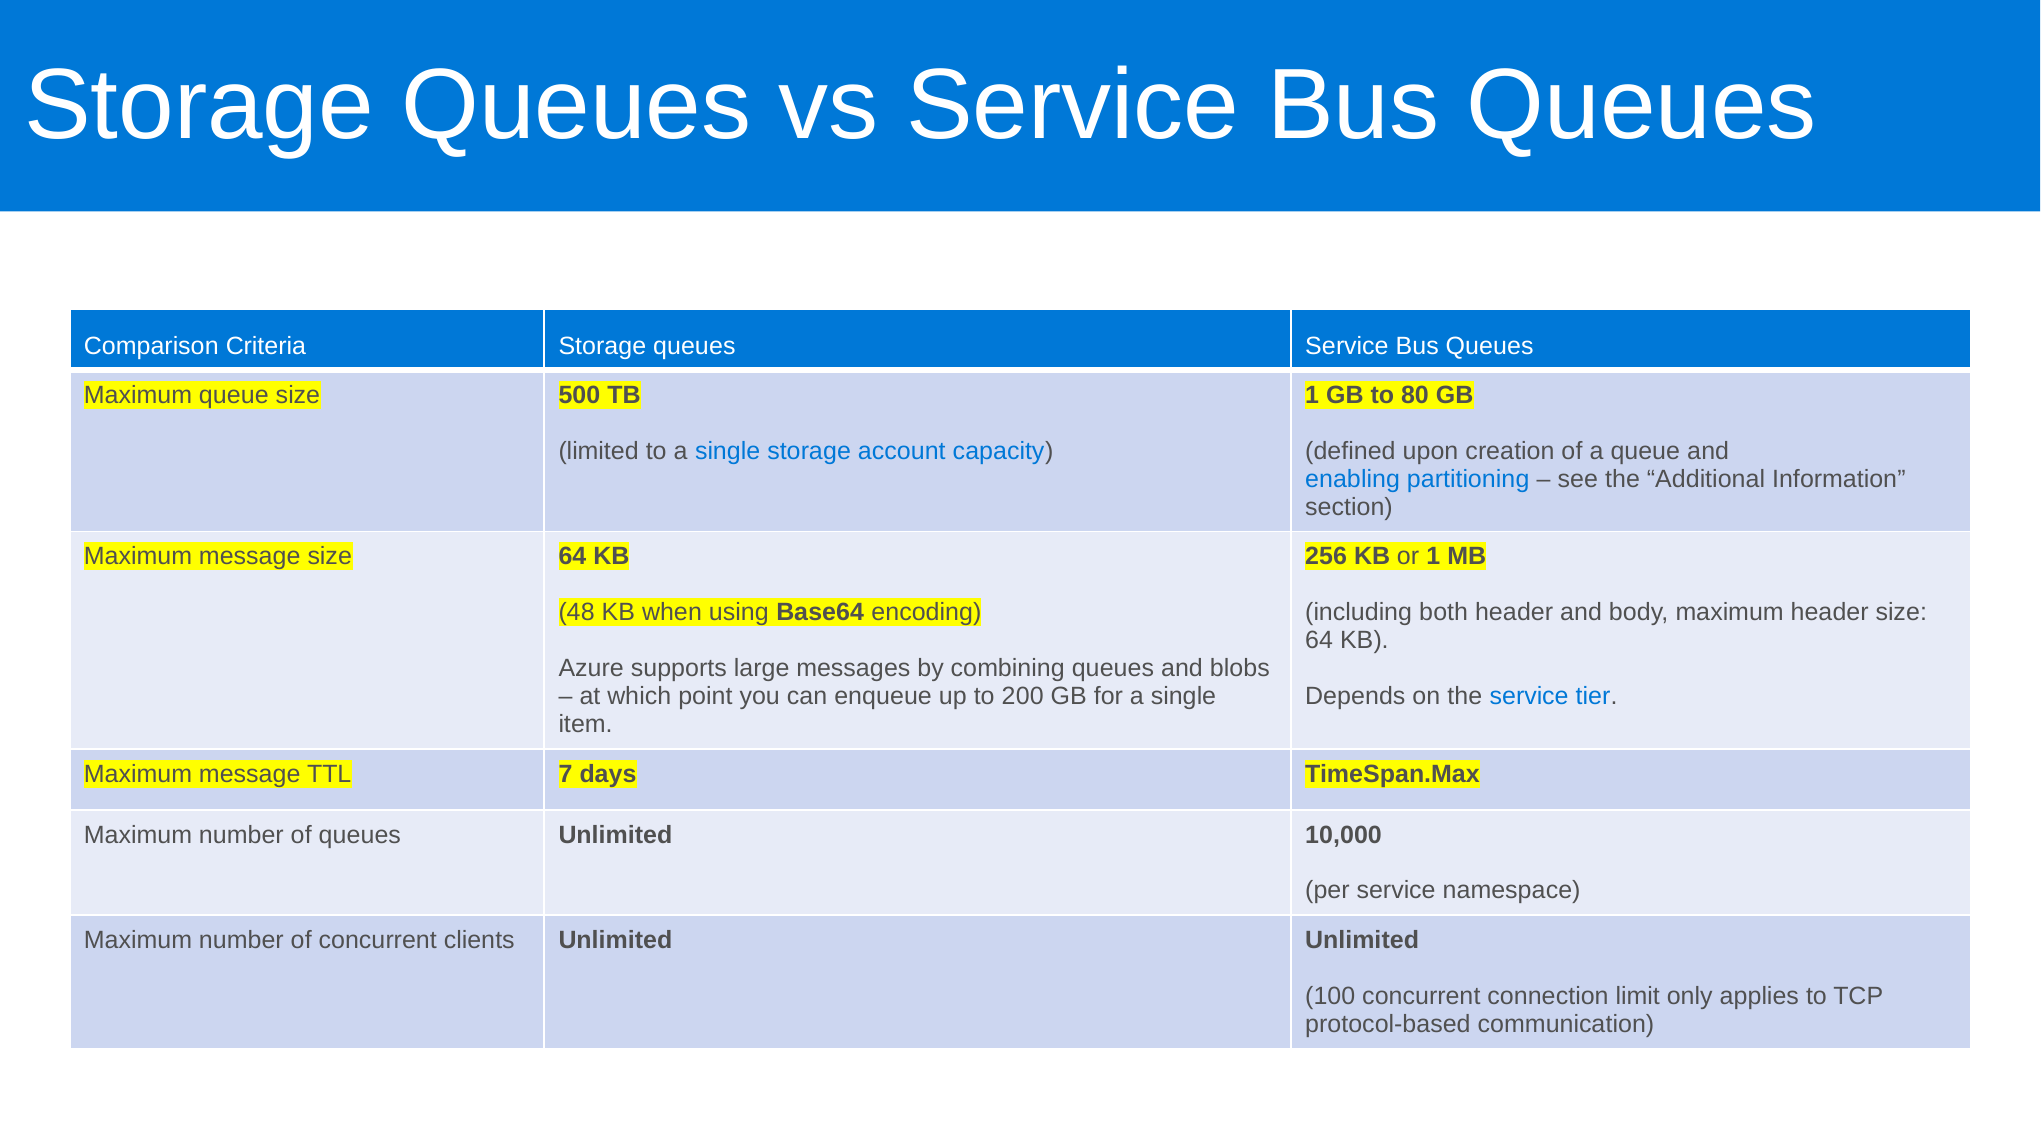

Storage Queues vs Service Bus Queues
| Comparison Criteria | Storage queues | Service Bus Queues |
| --- | --- | --- |
| Maximum queue size | 500 TB (limited to a single storage account capacity) | 1 GB to 80 GB (defined upon creation of a queue and enabling partitioning – see the “Additional Information” section) |
| Maximum message size | 64 KB (48 KB when using Base64 encoding) Azure supports large messages by combining queues and blobs – at which point you can enqueue up to 200 GB for a single item. | 256 KB or 1 MB (including both header and body, maximum header size: 64 KB). Depends on the service tier. |
| Maximum message TTL | 7 days | TimeSpan.Max |
| Maximum number of queues | Unlimited | 10,000 (per service namespace) |
| Maximum number of concurrent clients | Unlimited | Unlimited (100 concurrent connection limit only applies to TCP protocol-based communication) |